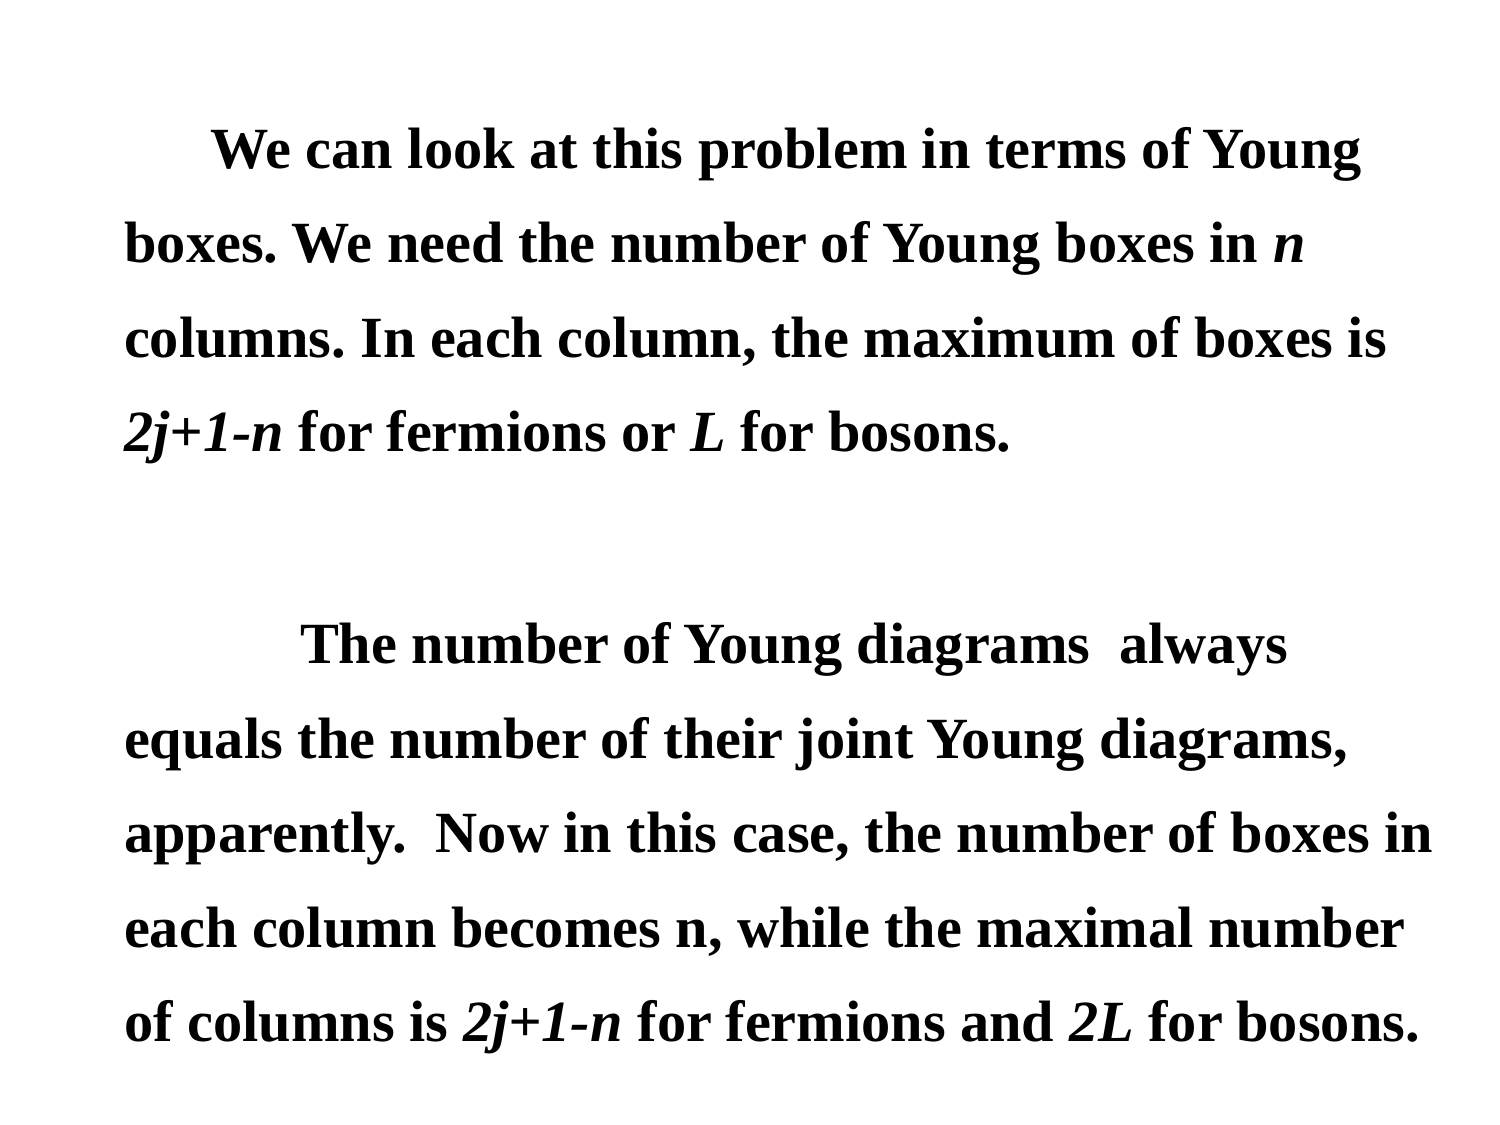

We can look at this problem in terms of Young boxes. We need the number of Young boxes in n columns. In each column, the maximum of boxes is 2j+1-n for fermions or L for bosons.

                The number of Young diagrams  always equals the number of their joint Young diagrams, apparently.  Now in this case, the number of boxes in each column becomes n, while the maximal number of columns is 2j+1-n for fermions and 2L for bosons.